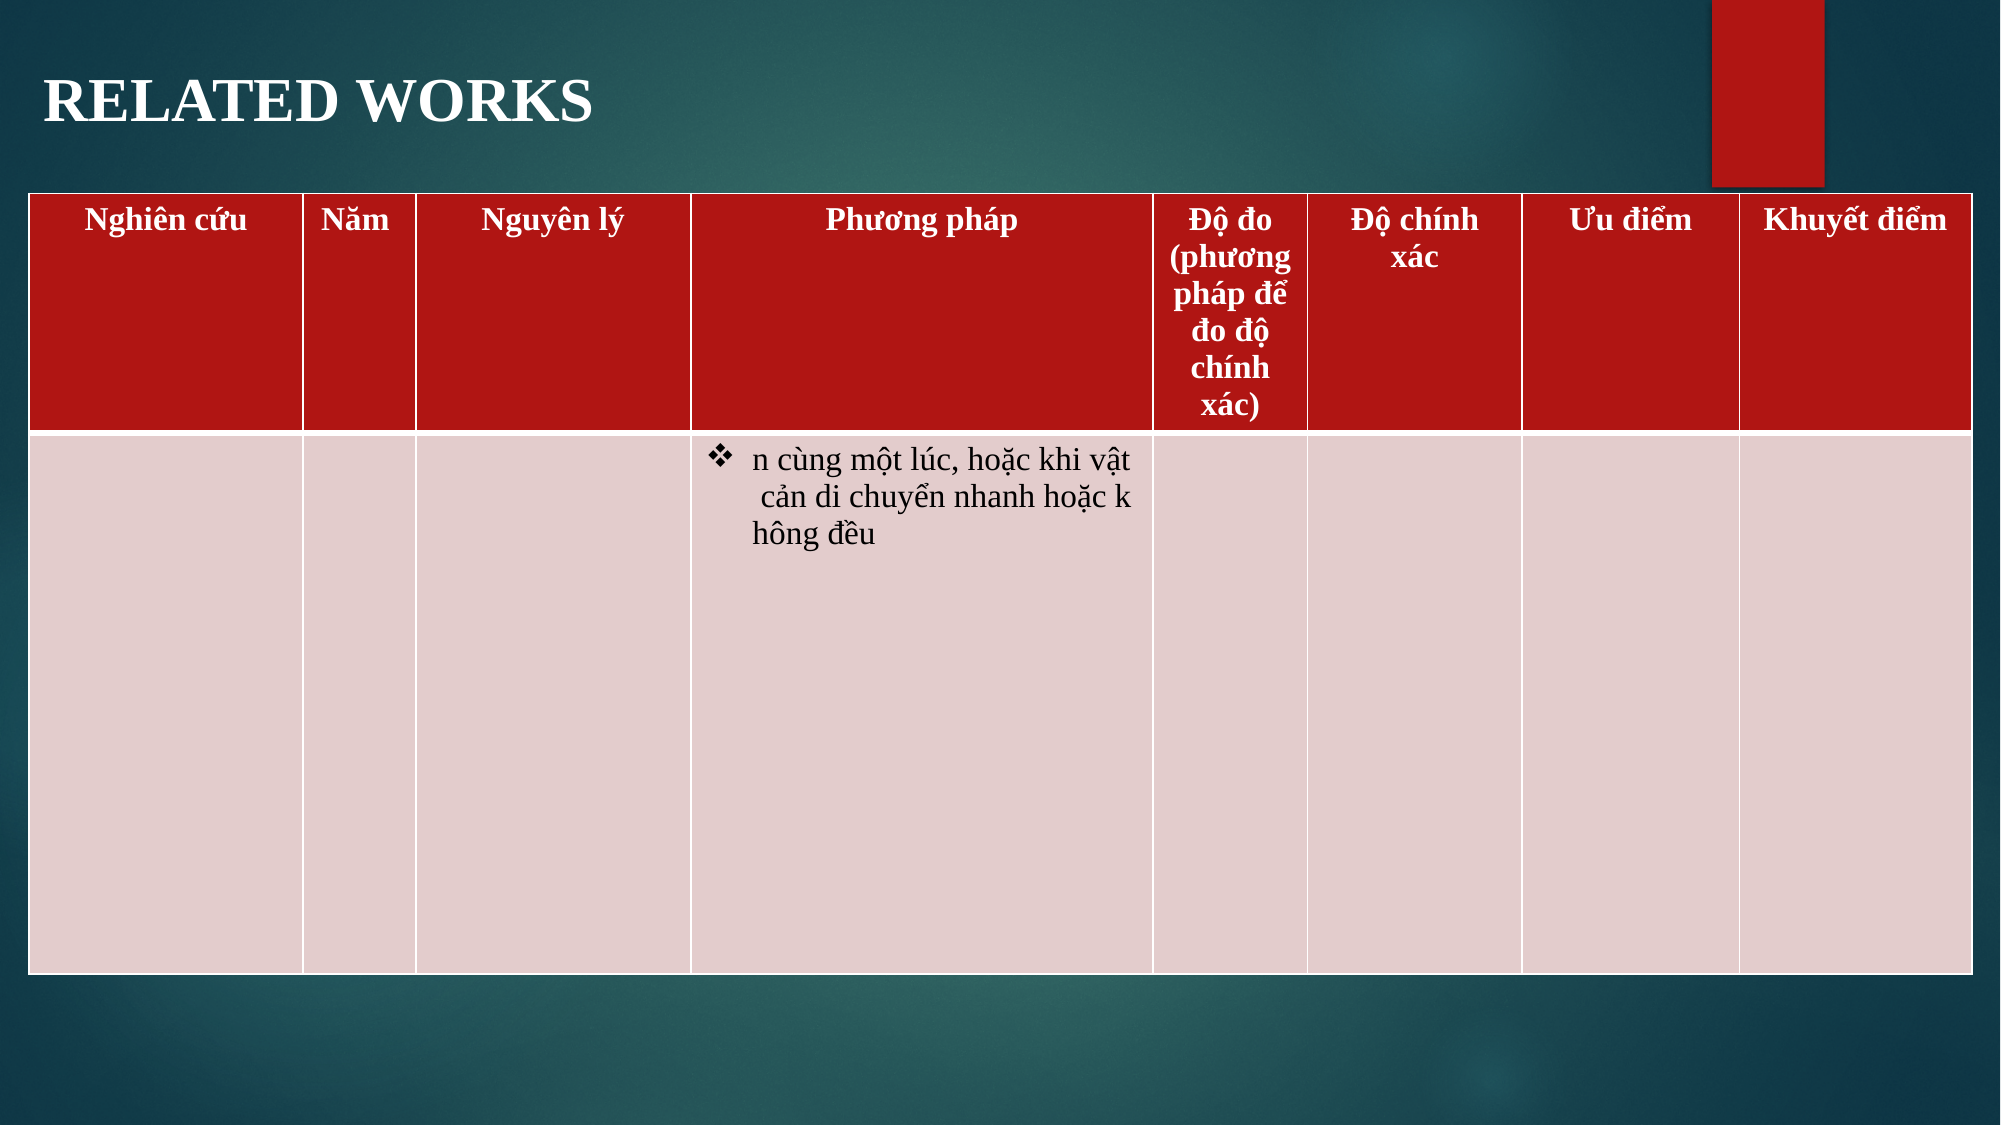

RELATED WORKS
| Nghiên cứu | Năm | Nguyên lý | Phương pháp | Độ đo (phương pháp để đo độ chính xác) | Độ chính xác | Ưu điểm | Khuyết điểm |
| --- | --- | --- | --- | --- | --- | --- | --- |
|  |  |  | n cùng một lúc, hoặc khi vật cản di chuyển nhanh hoặc không đều |  |  |  |  |